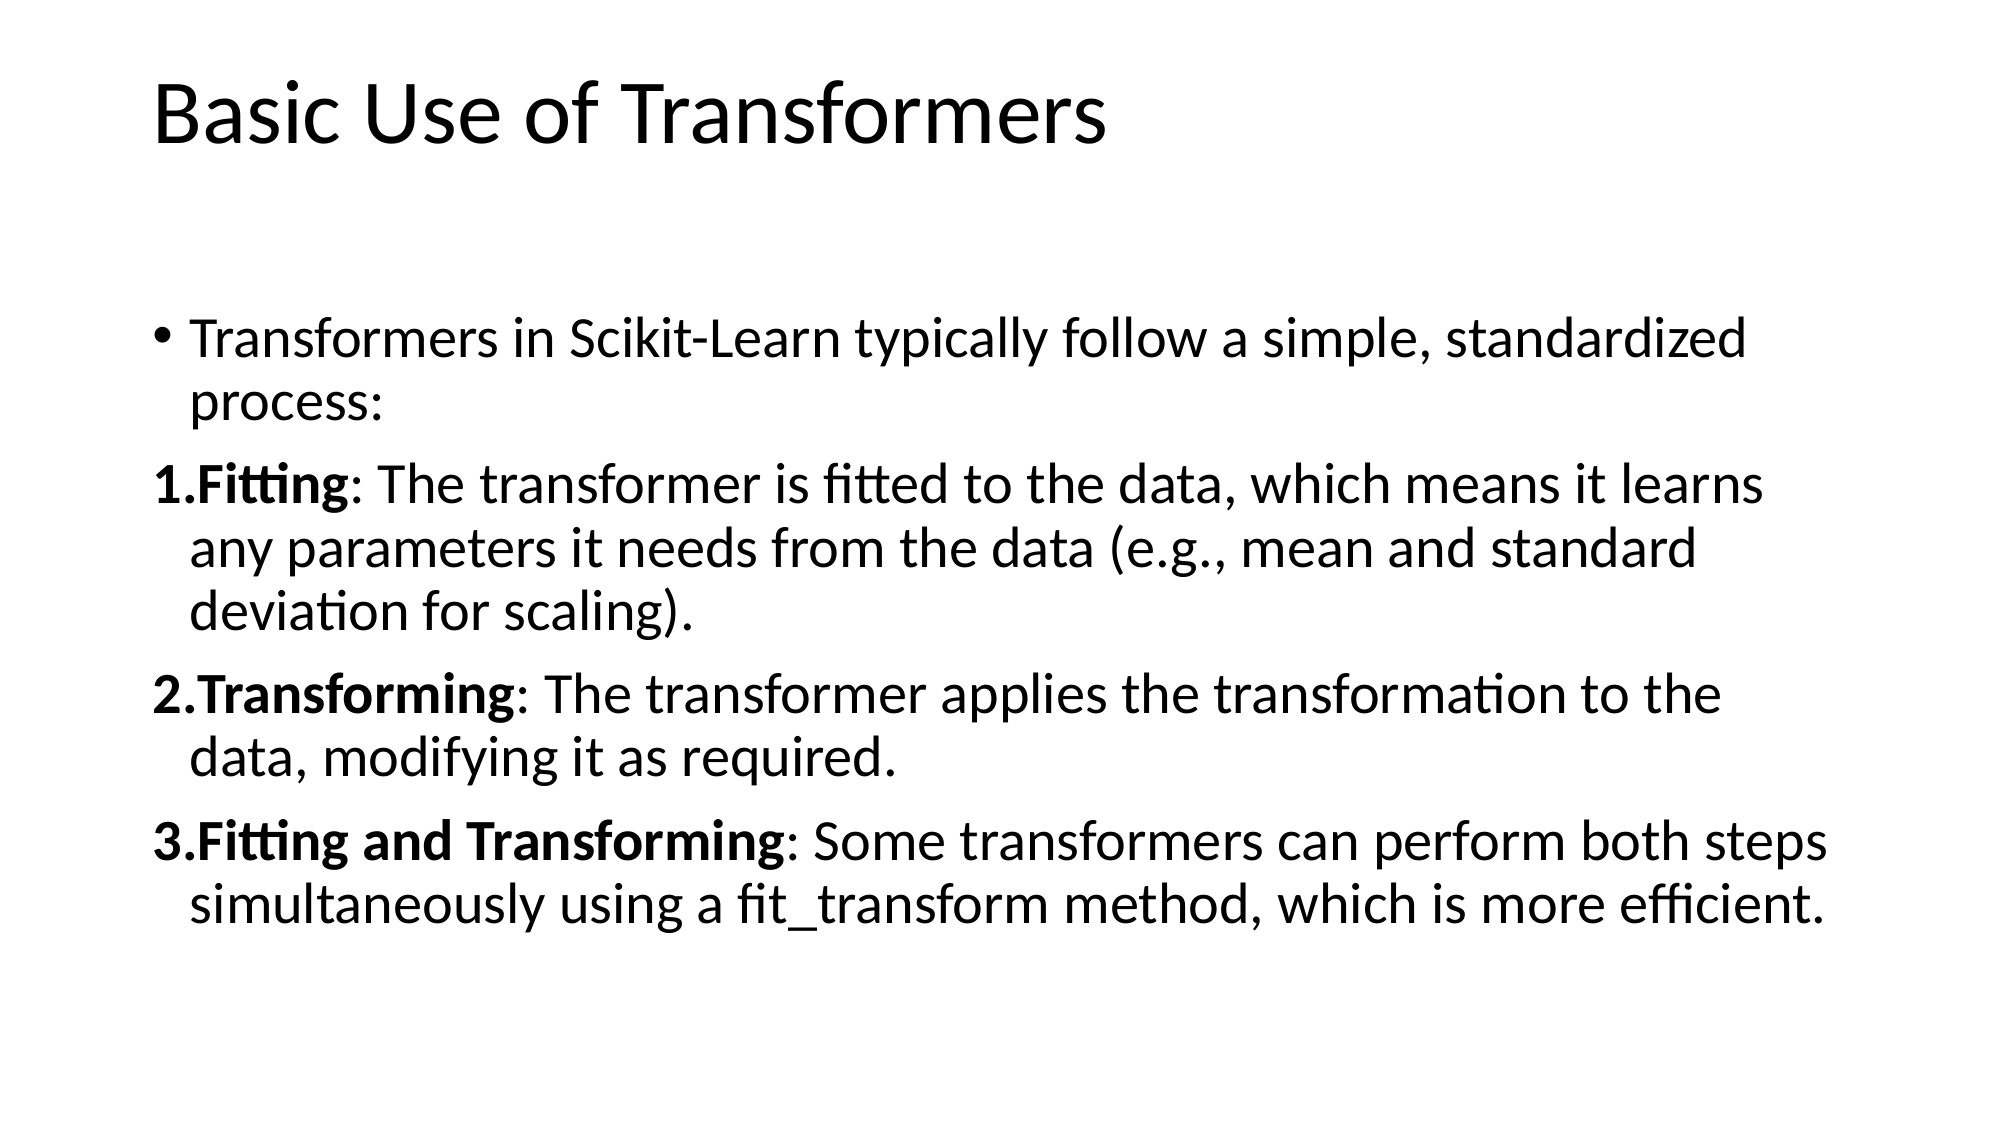

# Basic Use of Transformers
Transformers in Scikit-Learn typically follow a simple, standardized process:
Fitting: The transformer is fitted to the data, which means it learns any parameters it needs from the data (e.g., mean and standard deviation for scaling).
Transforming: The transformer applies the transformation to the data, modifying it as required.
Fitting and Transforming: Some transformers can perform both steps simultaneously using a fit_transform method, which is more efficient.